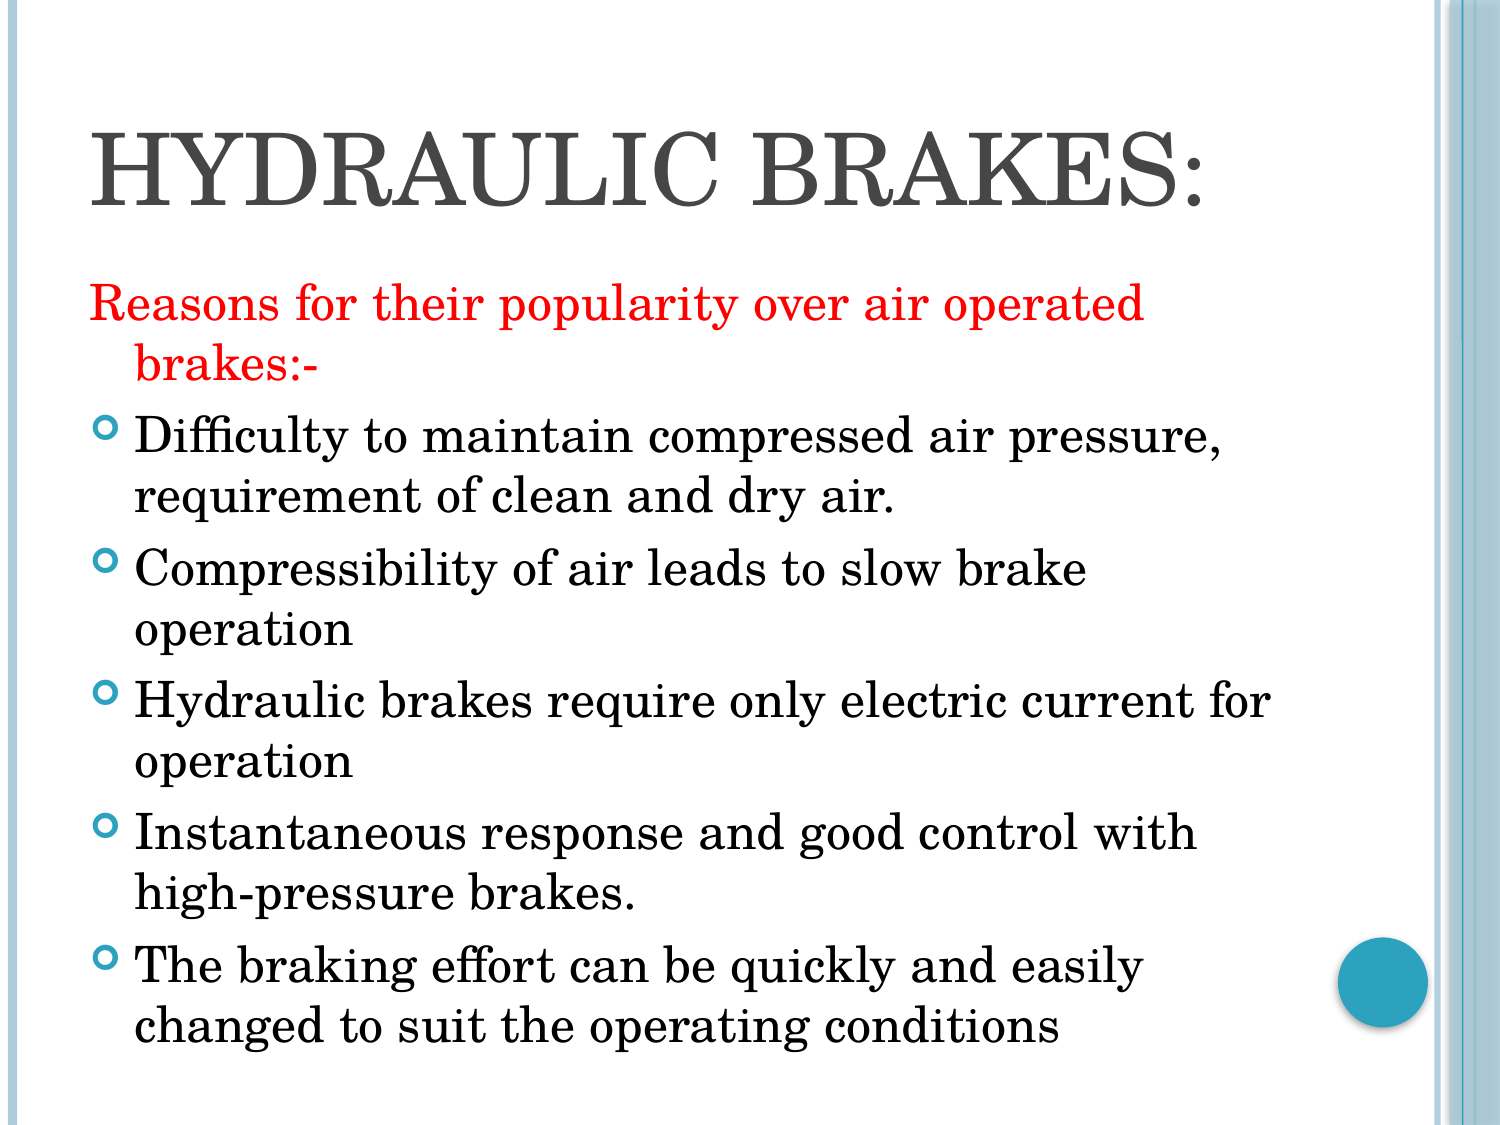

# HYDRAULIC BRAKES:
Reasons for their popularity over air operated brakes:-
Difficulty to maintain compressed air pressure, requirement of clean and dry air.
Compressibility of air leads to slow brake operation
Hydraulic brakes require only electric current for operation
Instantaneous response and good control with high-pressure brakes.
The braking effort can be quickly and easily changed to suit the operating conditions